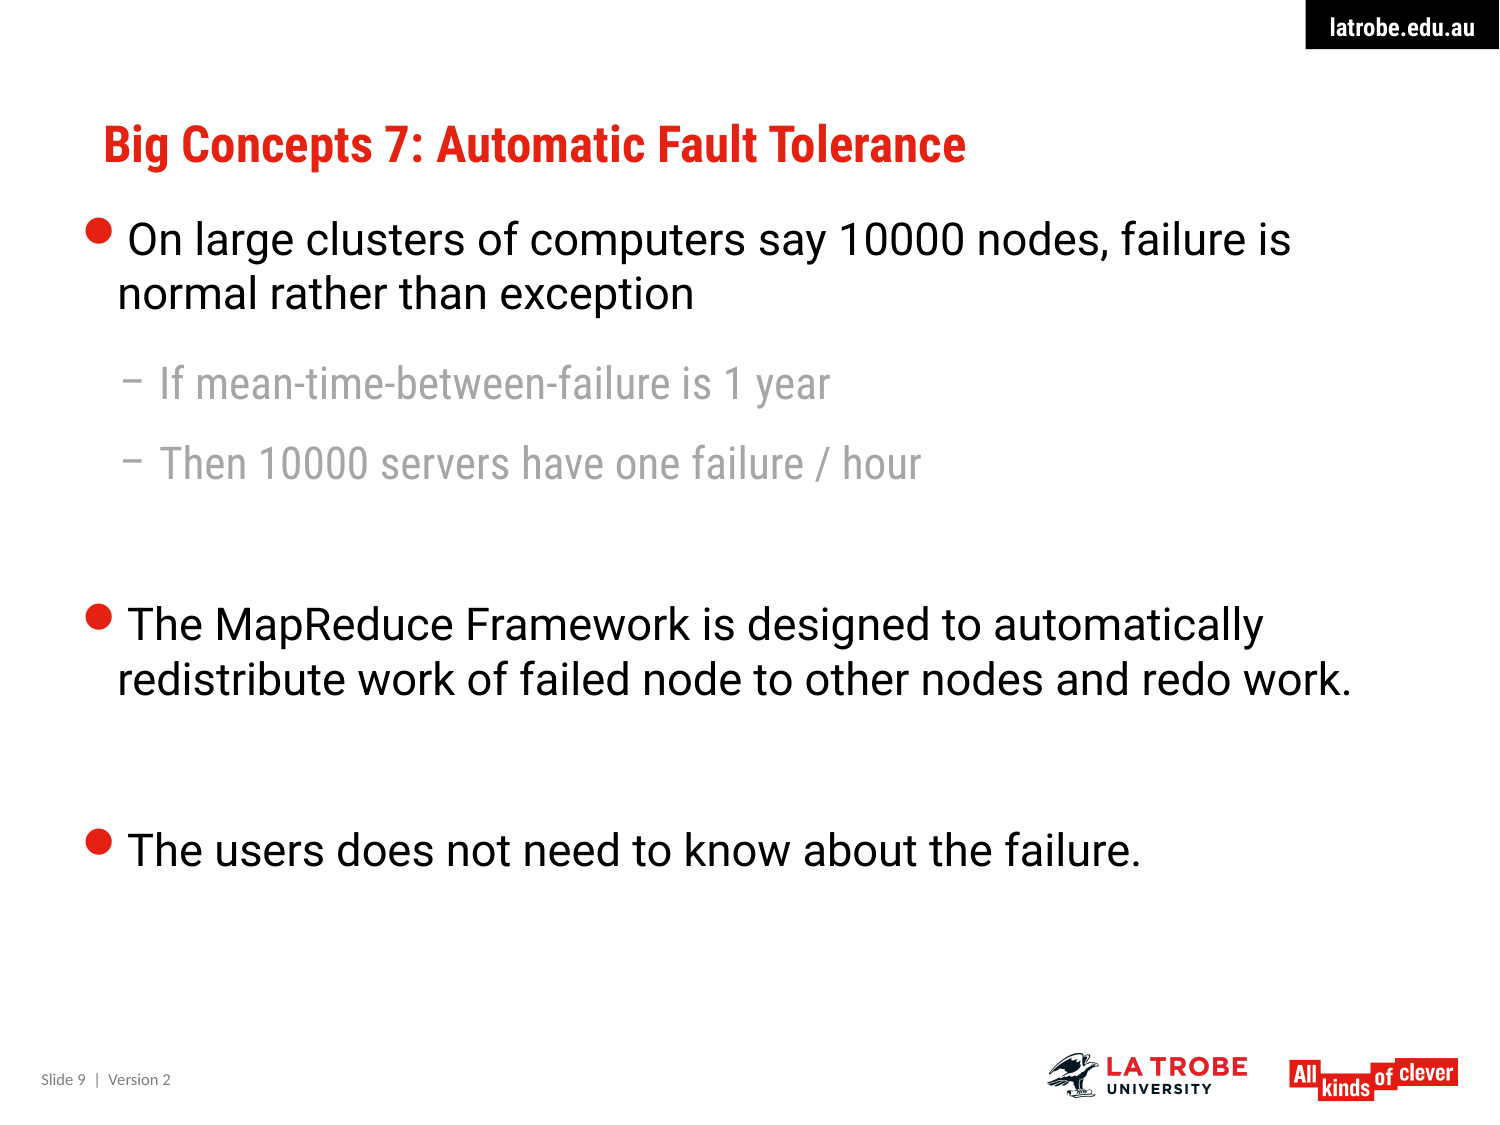

# Big Concepts 7: Automatic Fault Tolerance
On large clusters of computers say 10000 nodes, failure is normal rather than exception
If mean-time-between-failure is 1 year
Then 10000 servers have one failure / hour

The MapReduce Framework is designed to automatically redistribute work of failed node to other nodes and redo work.

The users does not need to know about the failure.